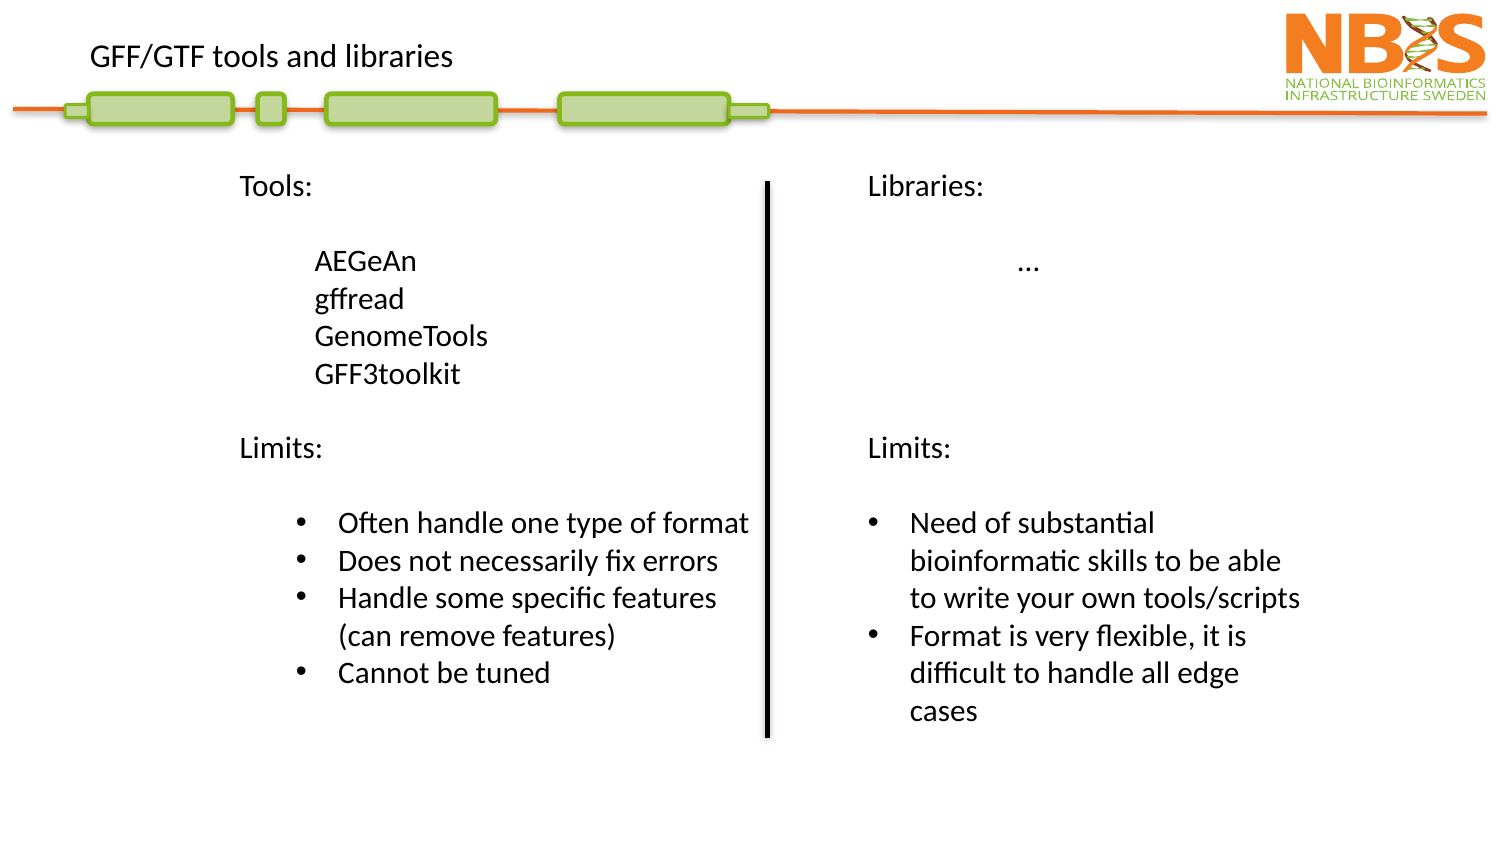

# GFF/GTF tools and libraries
Libraries:

	…

Limits:

Need of substantial bioinformatic skills to be able to write your own tools/scripts
Format is very flexible, it is difficult to handle all edge cases
Tools:

AEGeAn
gffread
GenomeTools
GFF3toolkit

Limits:

Often handle one type of format
Does not necessarily fix errors
Handle some specific features (can remove features)
Cannot be tuned